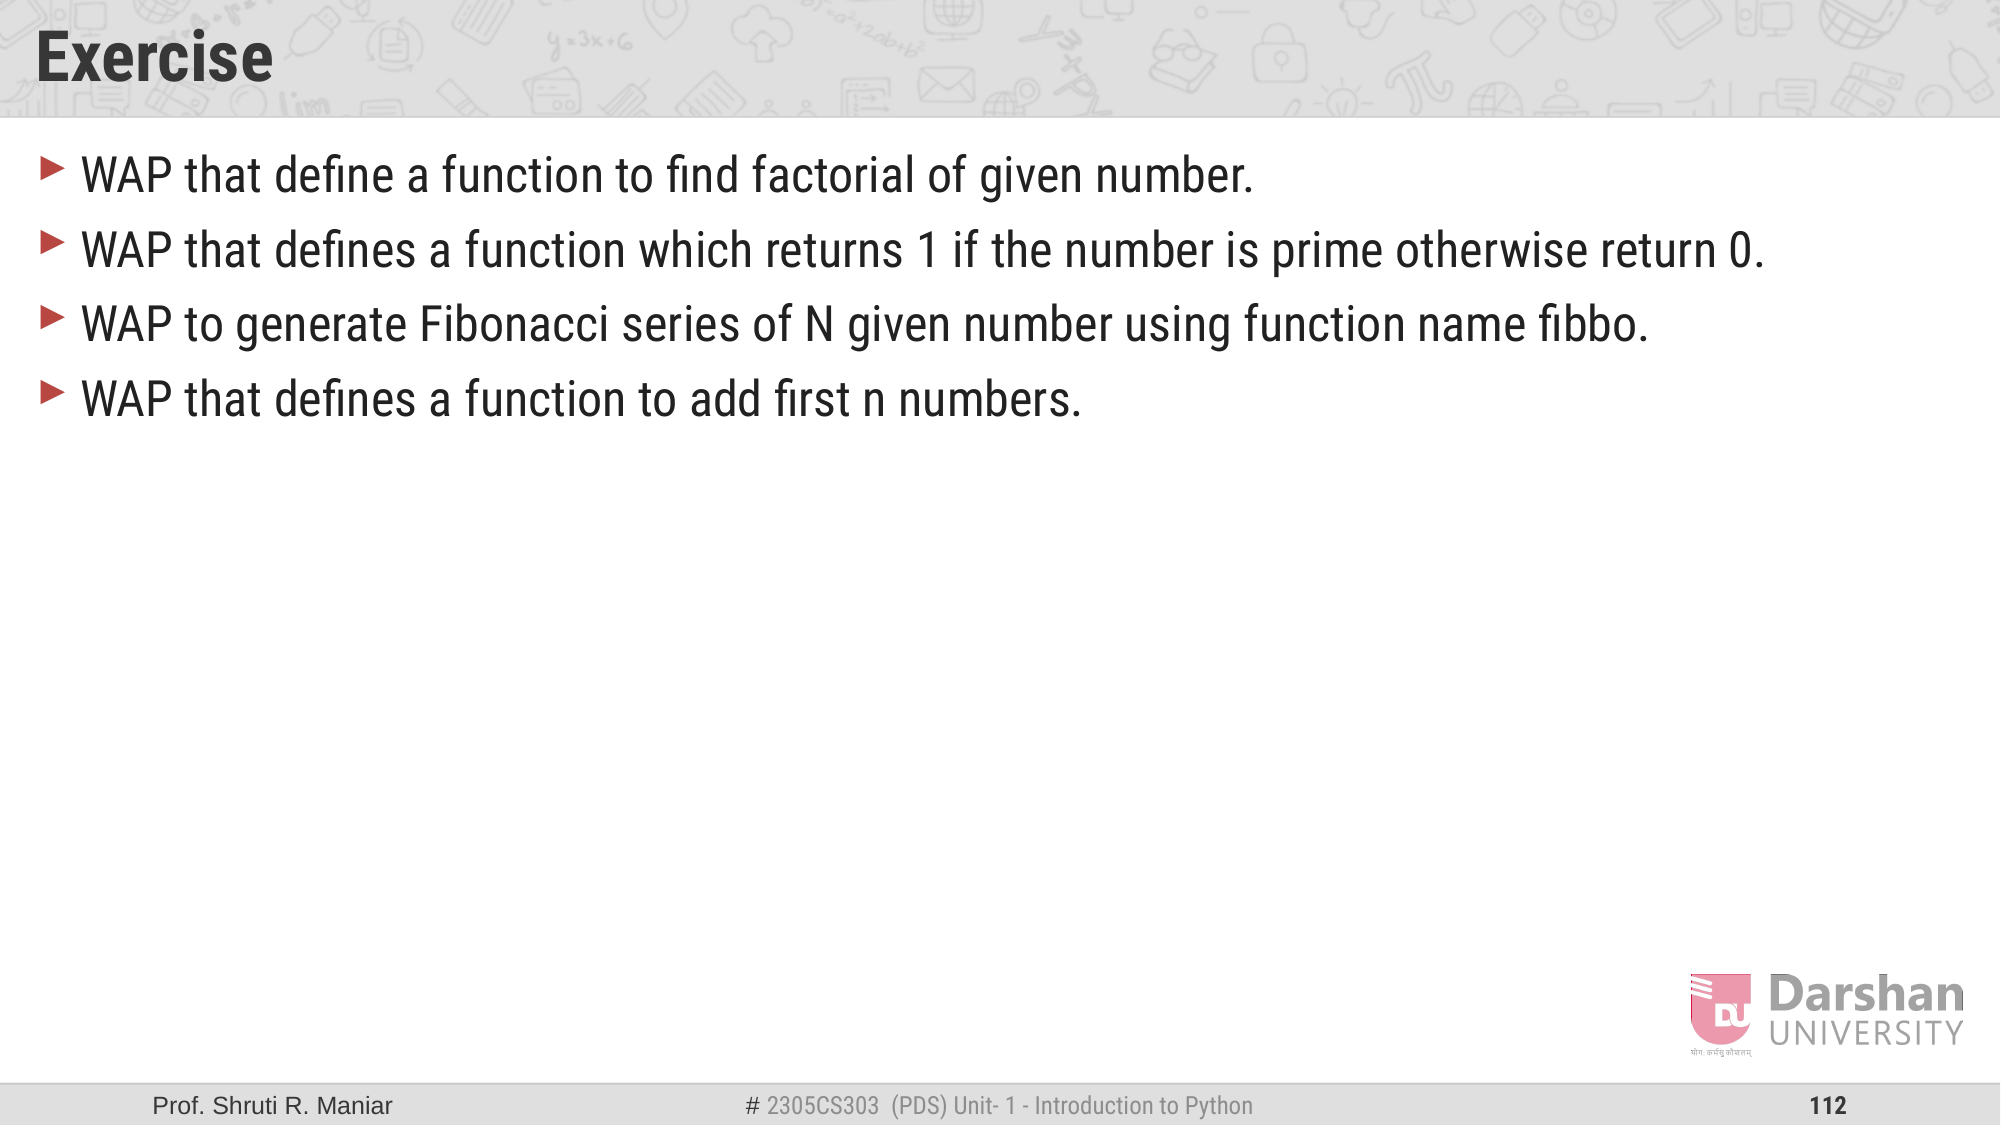

# Exercise
WAP that define a function to find factorial of given number.
WAP that defines a function which returns 1 if the number is prime otherwise return 0.
WAP to generate Fibonacci series of N given number using function name fibbo.
WAP that defines a function to add first n numbers.